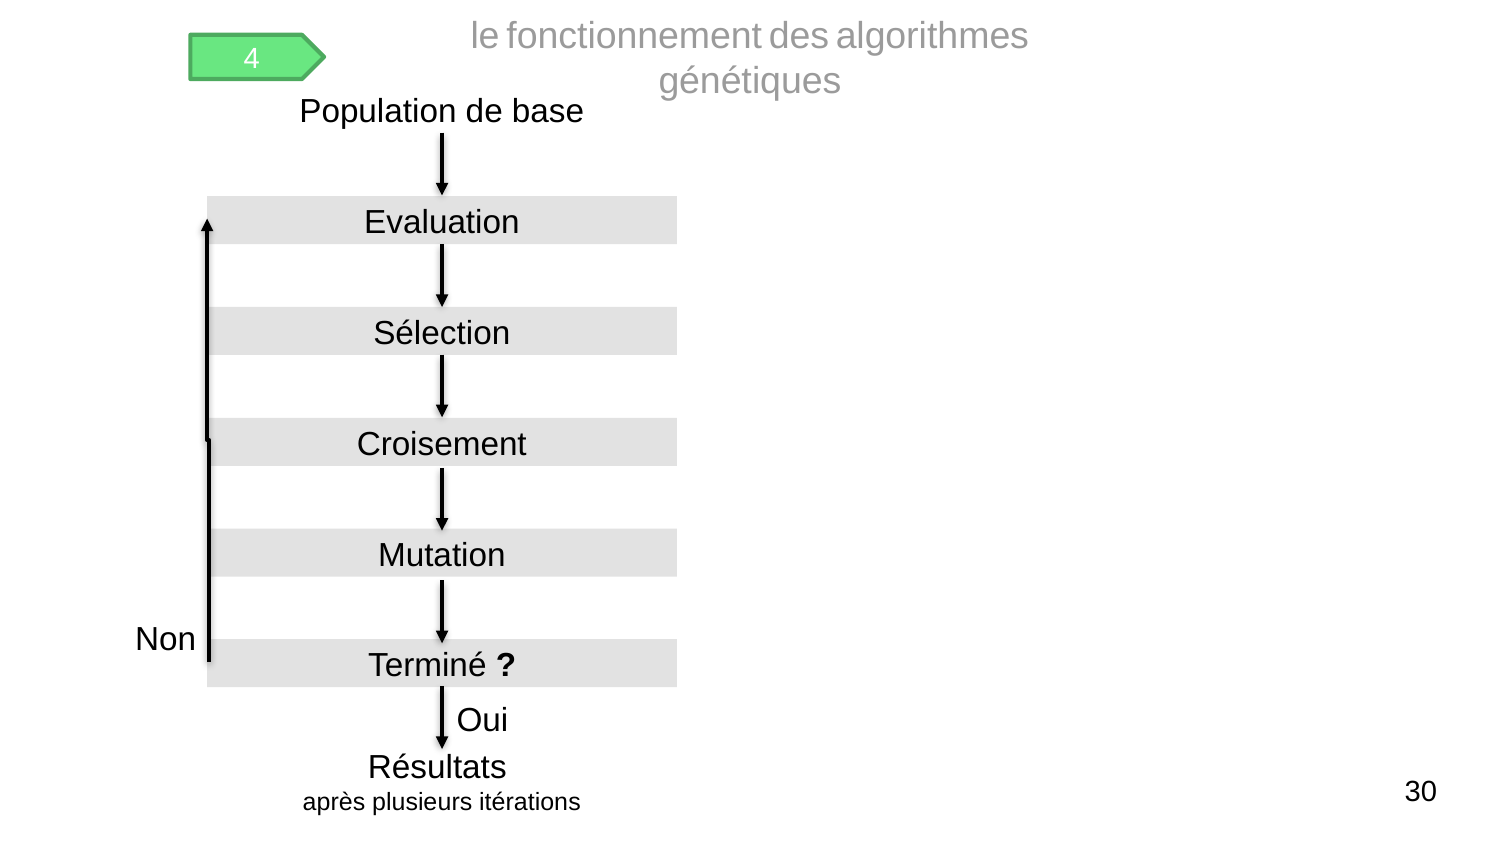

le fonctionnement des algorithmes génétiques
4
Population de base
Evaluation
Non
Sélection
Croisement
Mutation
Terminé ?
Oui
Résultats
après plusieurs itérations
30